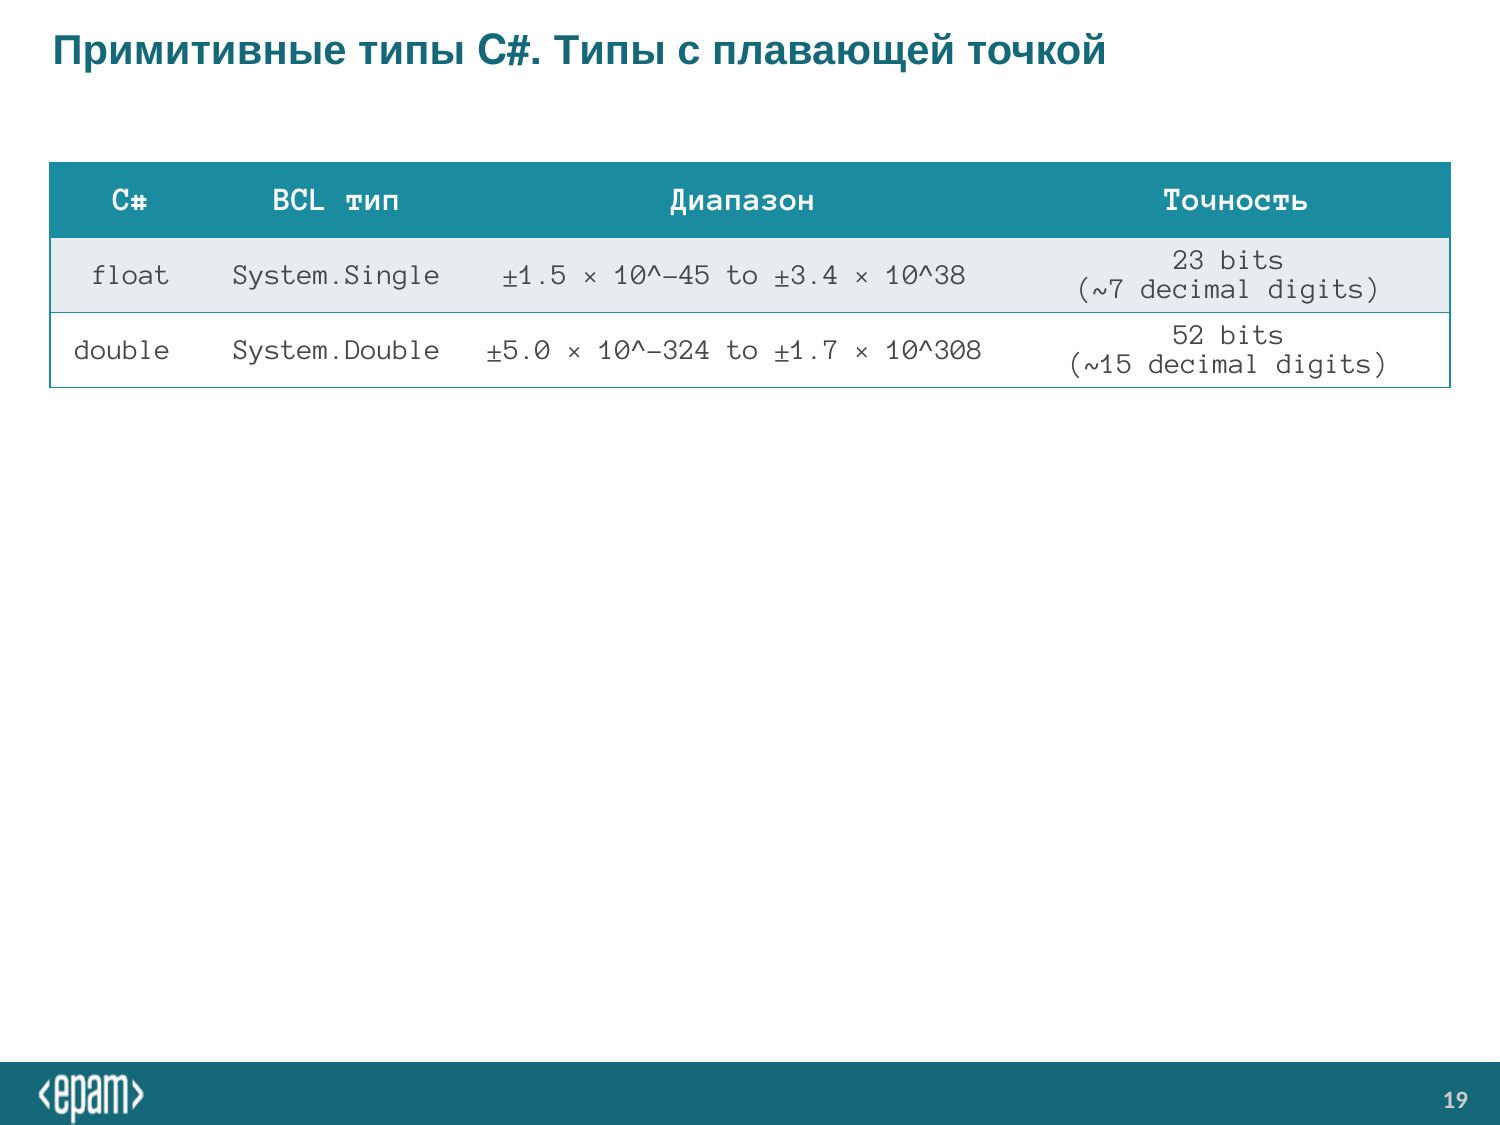

# Примитивные типы C#. Типы с плавающей точкой
| C# | BCL тип | Диапазон | Точность |
| --- | --- | --- | --- |
| float | System.Single | ±1.5 × 10^-45 to ±3.4 × 10^38 | 23 bits (~7 decimal digits) |
| double | System.Double | ±5.0 × 10^-324 to ±1.7 × 10^308 | 52 bits (~15 decimal digits) |